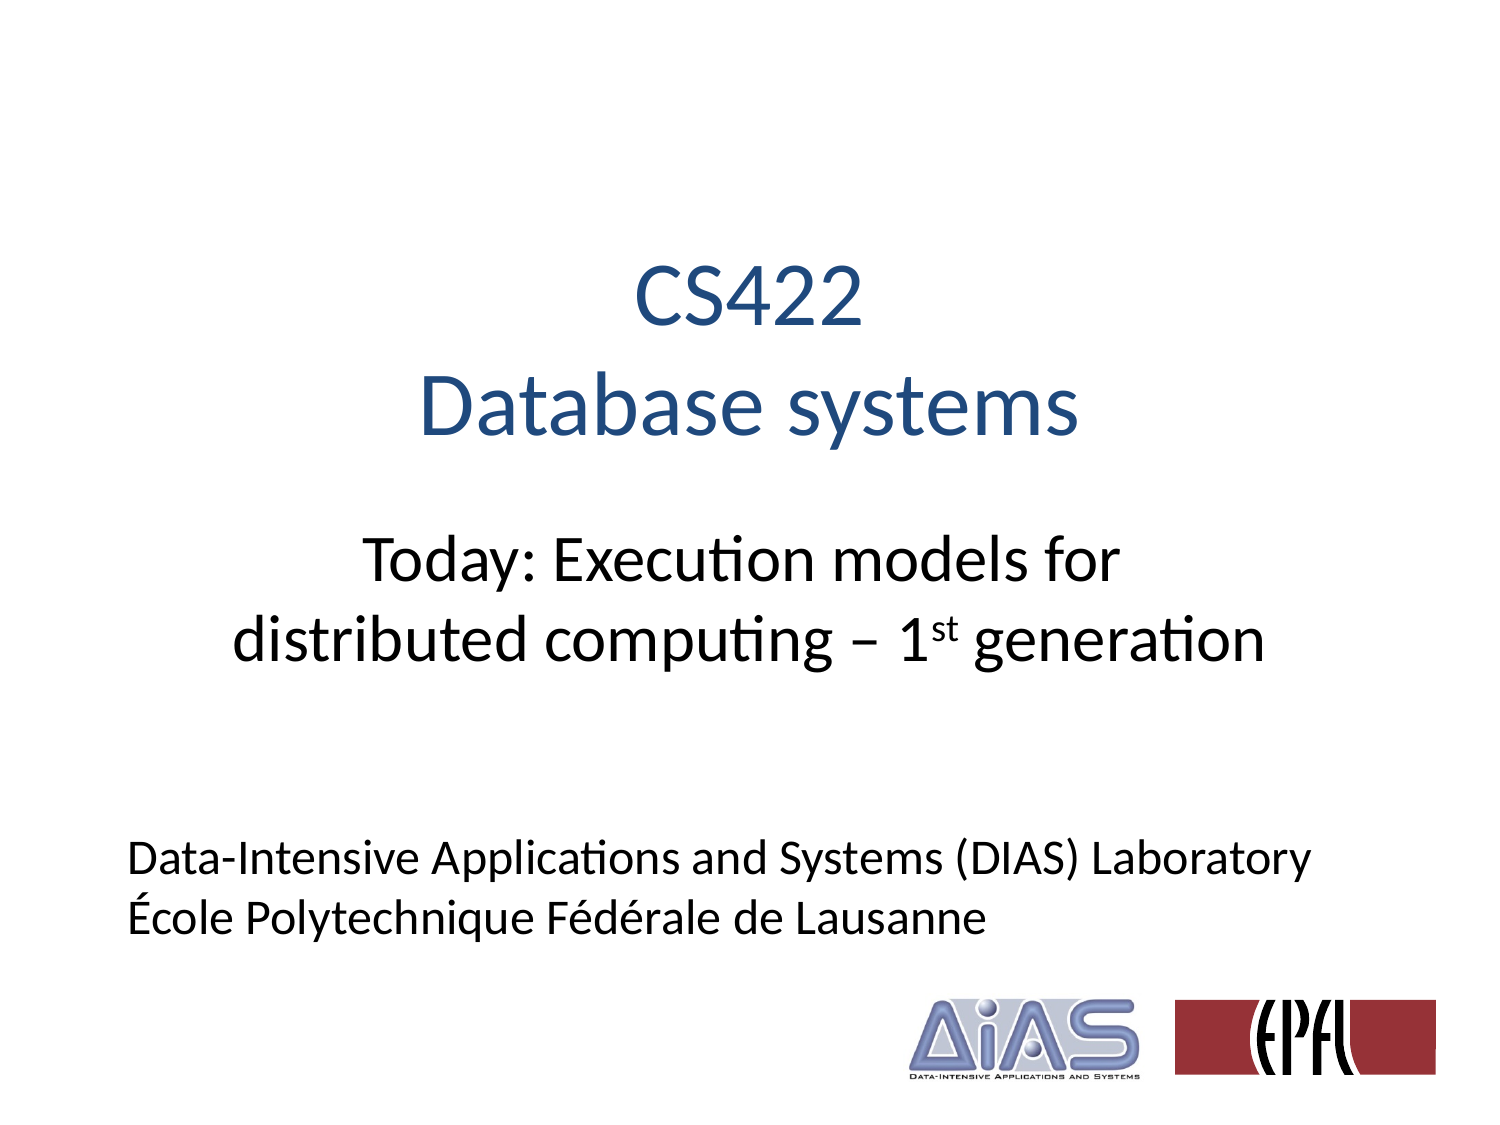

# CS422 Database systems
Today: Execution models for
distributed computing – 1st generation

Data-Intensive Applications and Systems (DIAS) Laboratory
École Polytechnique Fédérale de Lausanne